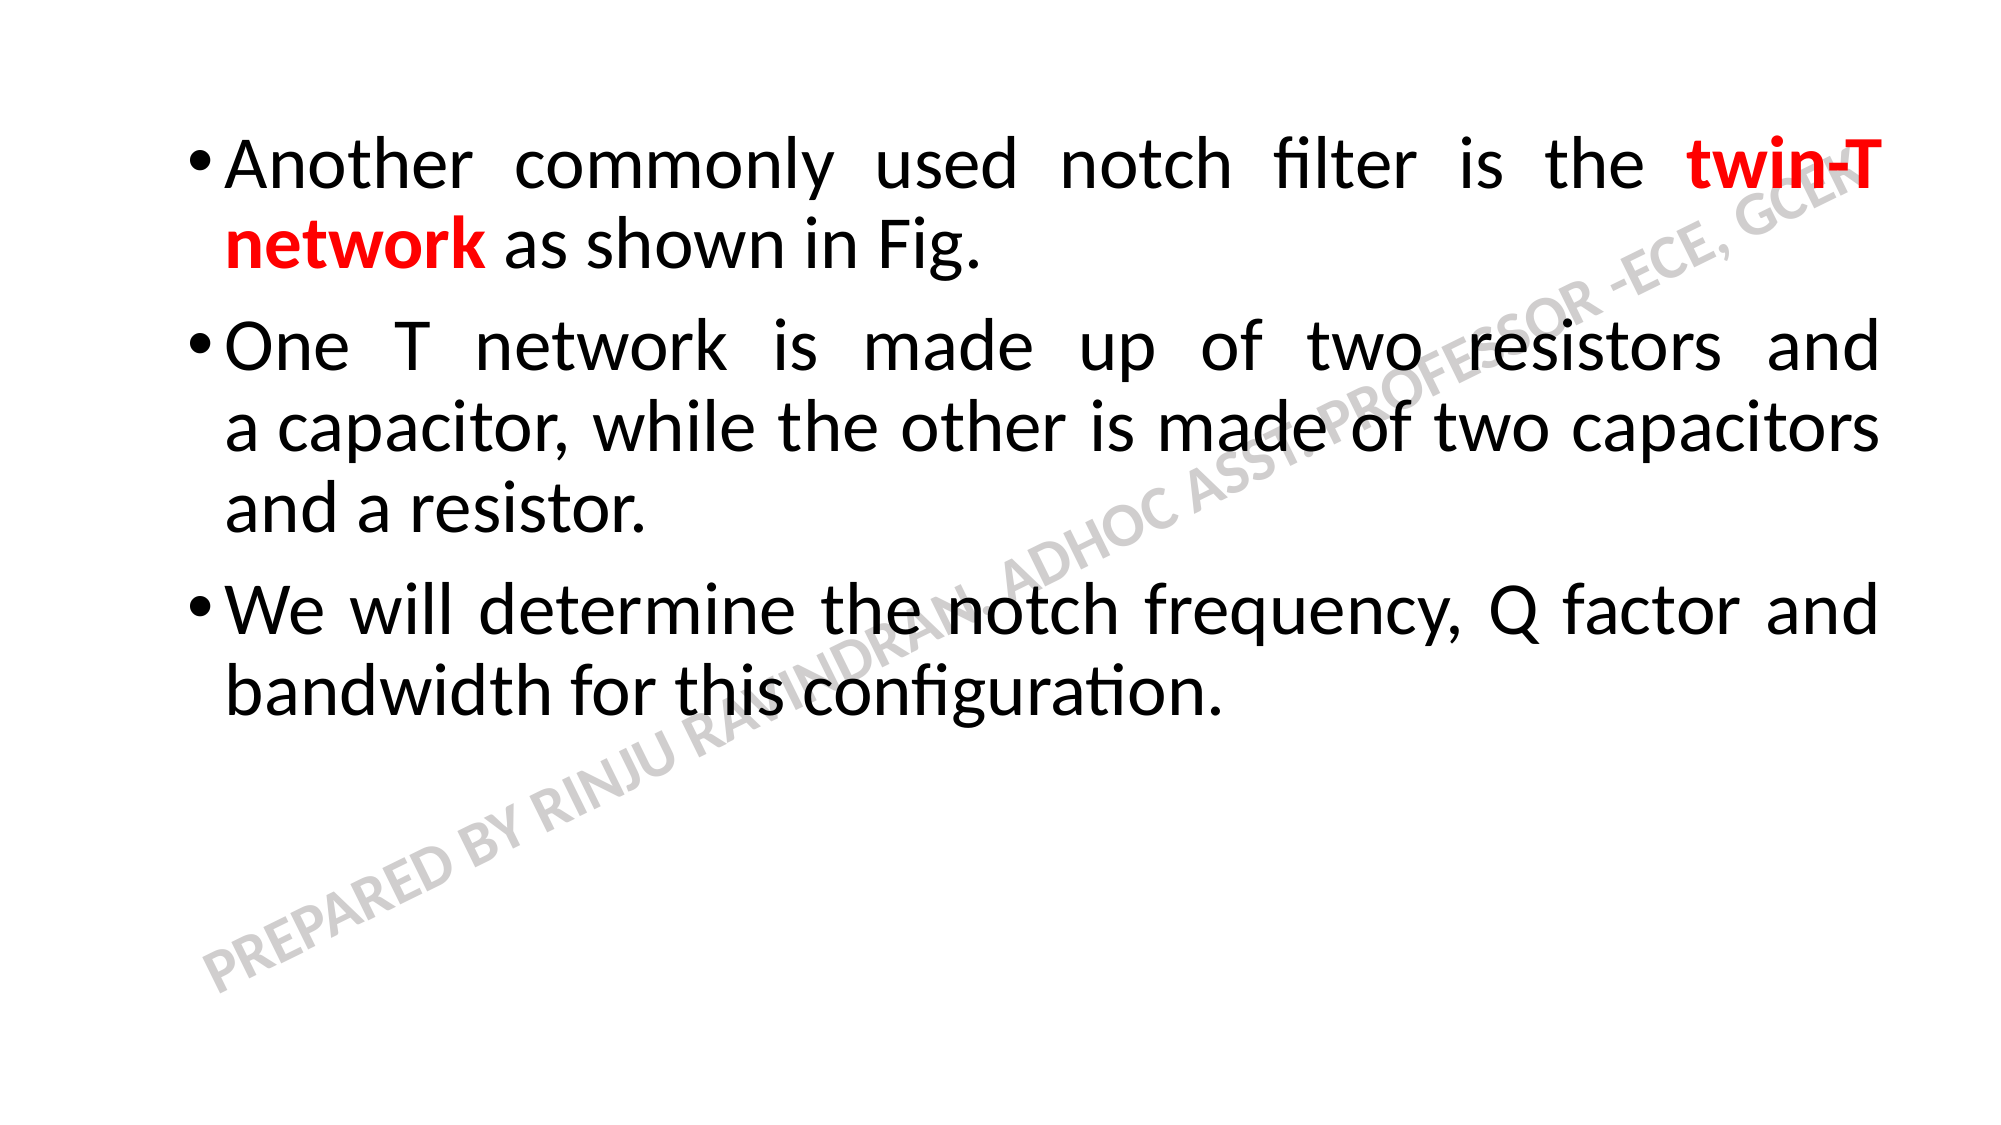

Another commonly used notch filter is the twin-T network as shown in Fig.
One T network is made up of two resistors and a capacitor, while the other is made of two capacitors and a resistor.
We will determine the notch frequency, Q factor and bandwidth for this configuration.